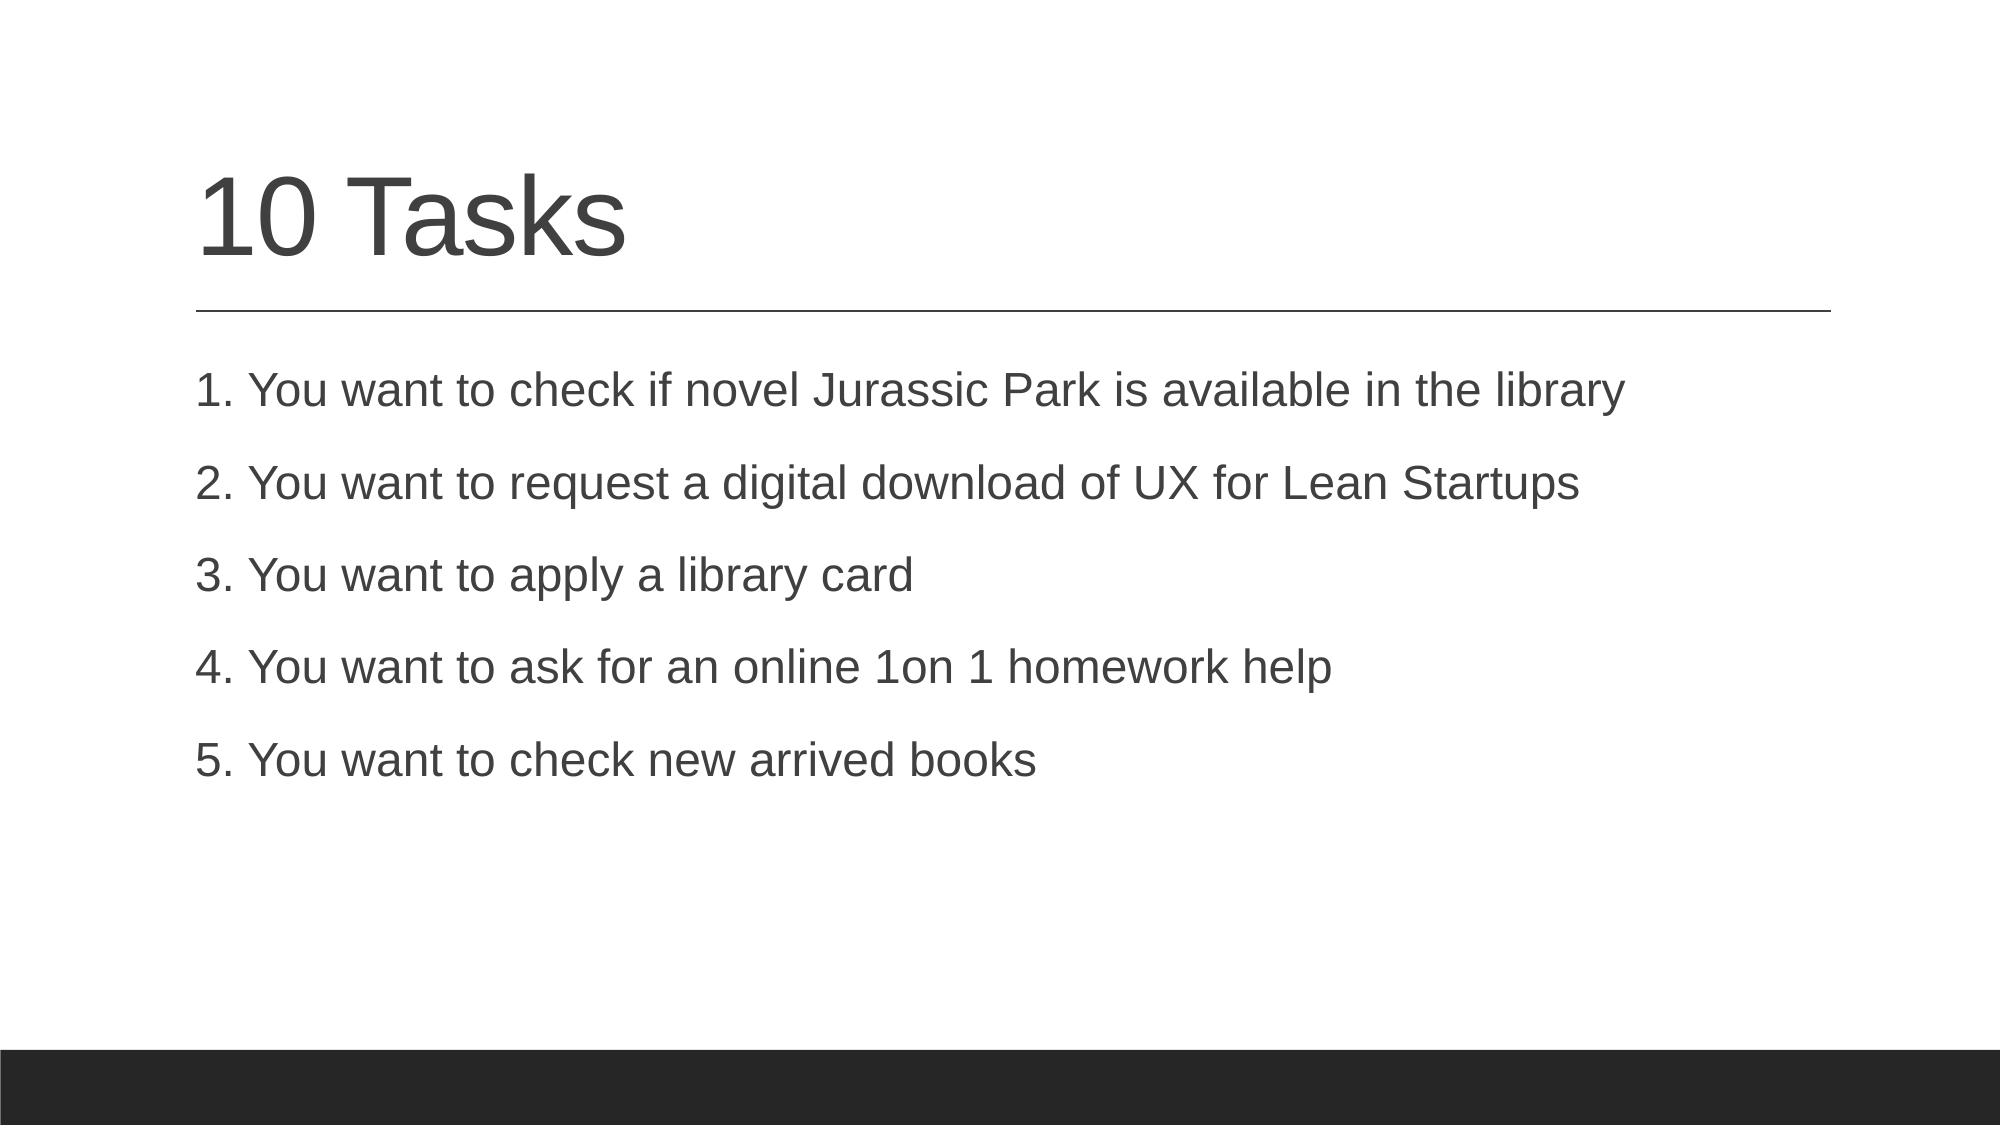

# 10 Tasks
1. You want to check if novel Jurassic Park is available in the library
2. You want to request a digital download of UX for Lean Startups
3. You want to apply a library card
4. You want to ask for an online 1on 1 homework help
5. You want to check new arrived books